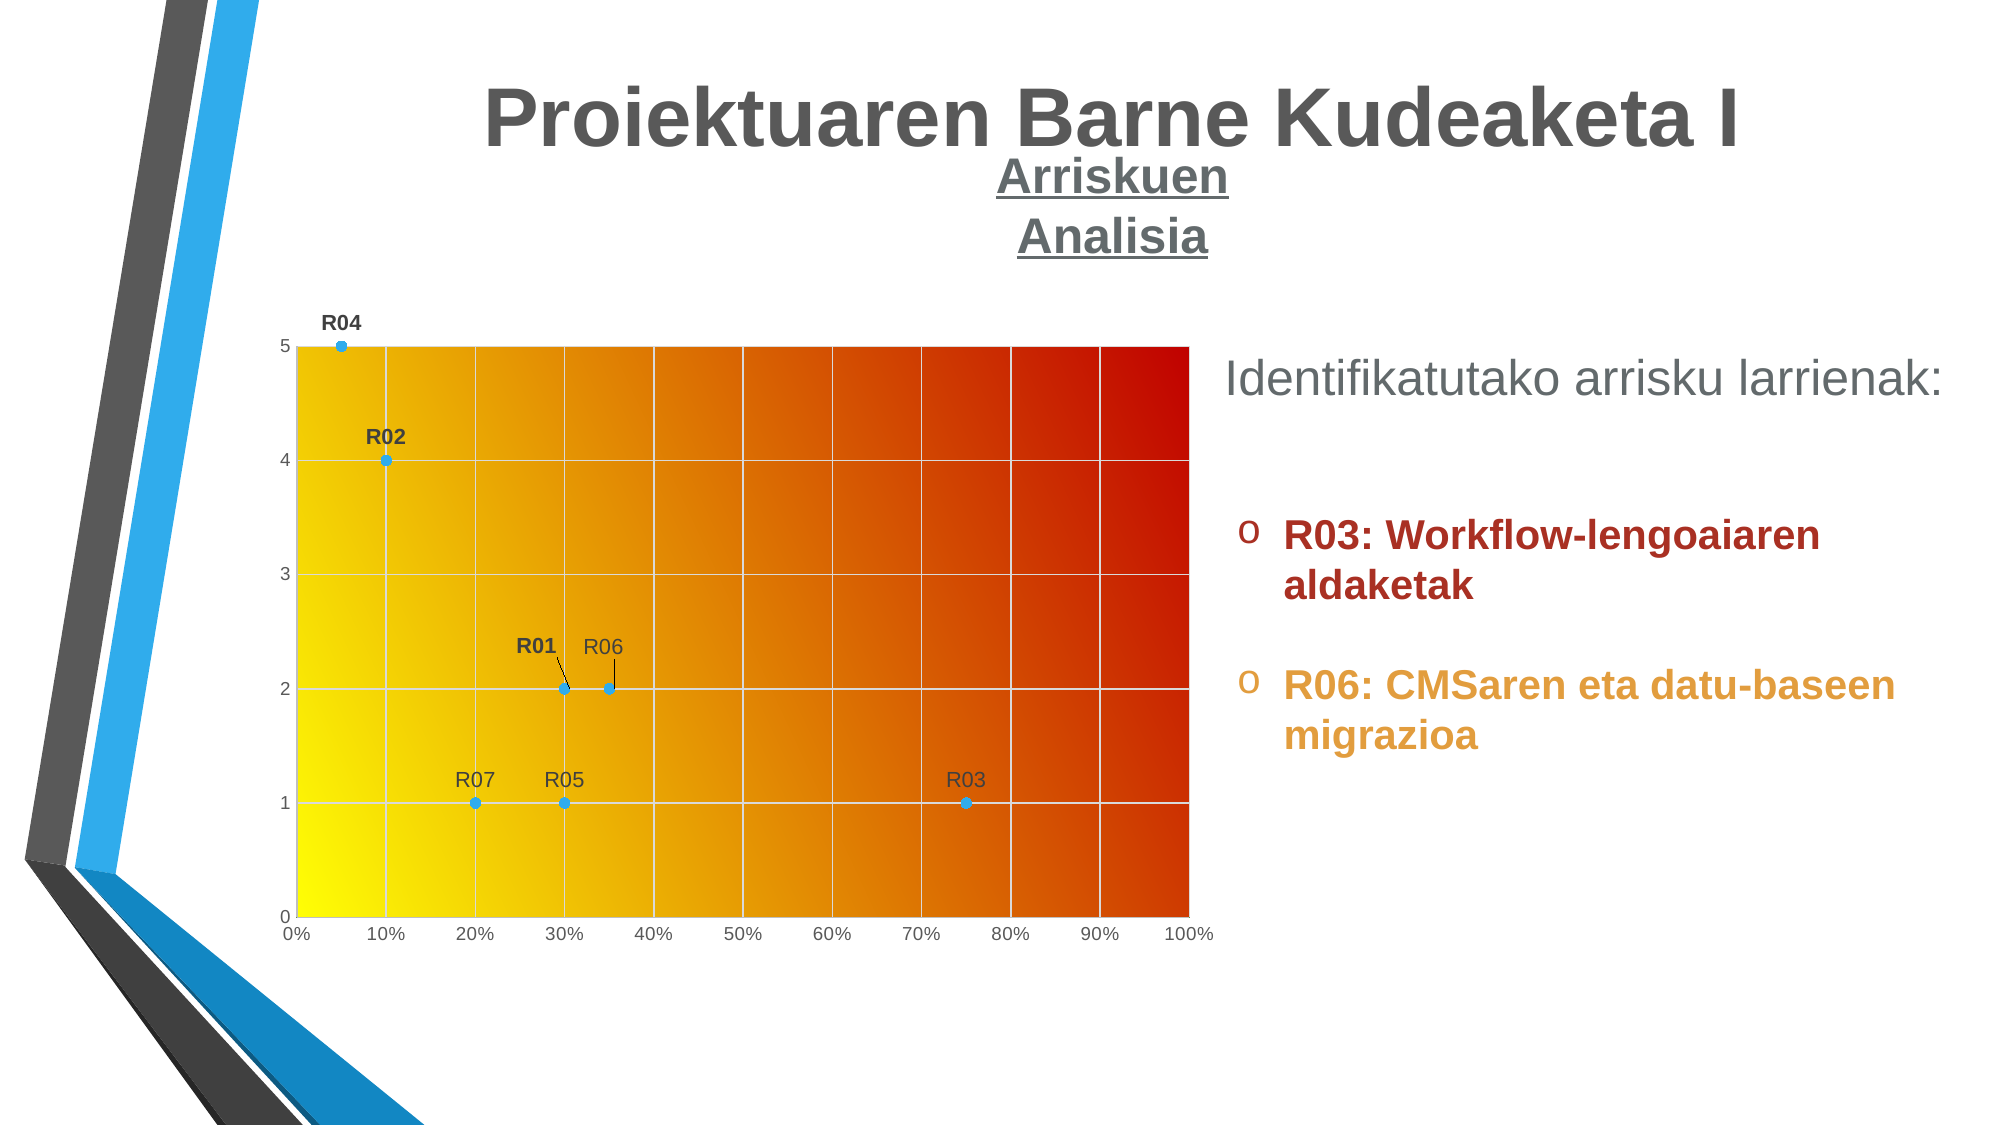

# Proiektuaren Barne Kudeaketa I
Arriskuen Analisia

### Chart

| Category | Inpaktua (1-5) |
|---|---|
Identifikatutako arrisku larrienak:
R03: Workflow-lengoaiaren aldaketak

R06: CMSaren eta datu-baseen migrazioa